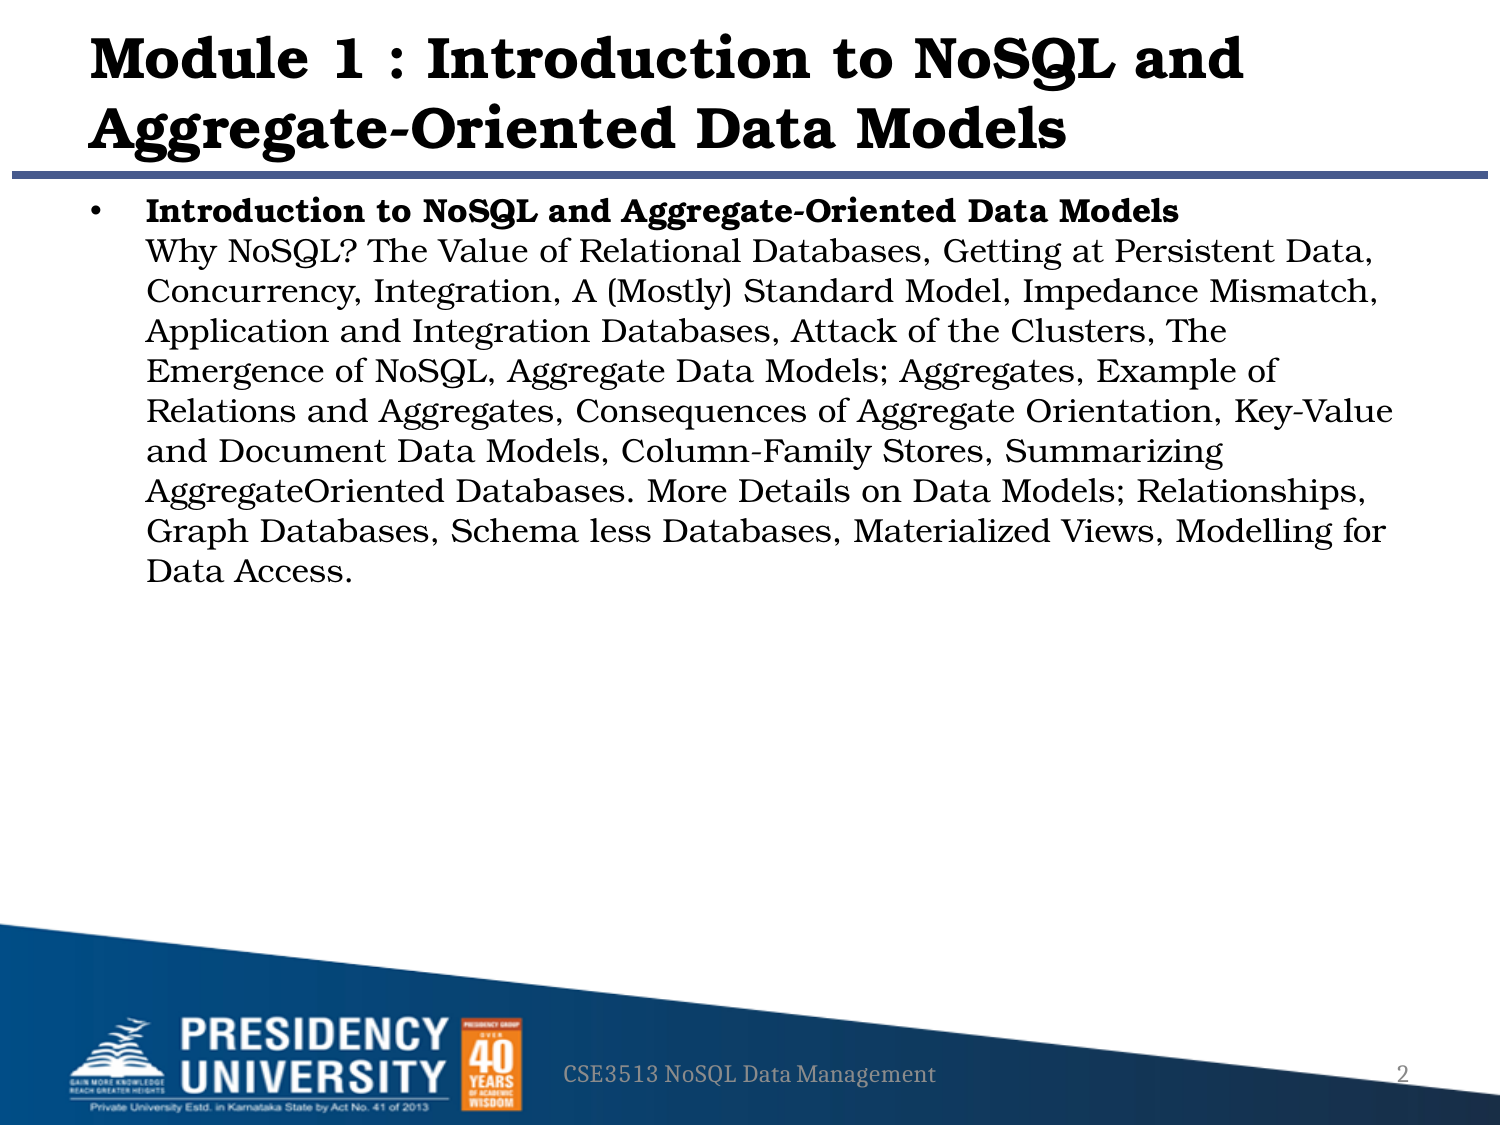

# Module 1 : Introduction to NoSQL and Aggregate-Oriented Data Models
Introduction to NoSQL and Aggregate-Oriented Data Models
Why NoSQL? The Value of Relational Databases, Getting at Persistent Data, Concurrency, Integration, A (Mostly) Standard Model, Impedance Mismatch, Application and Integration Databases, Attack of the Clusters, The Emergence of NoSQL, Aggregate Data Models; Aggregates, Example of Relations and Aggregates, Consequences of Aggregate Orientation, Key-Value and Document Data Models, Column-Family Stores, Summarizing AggregateOriented Databases. More Details on Data Models; Relationships, Graph Databases, Schema less Databases, Materialized Views, Modelling for Data Access.

CSE3513 NoSQL Data Management
2